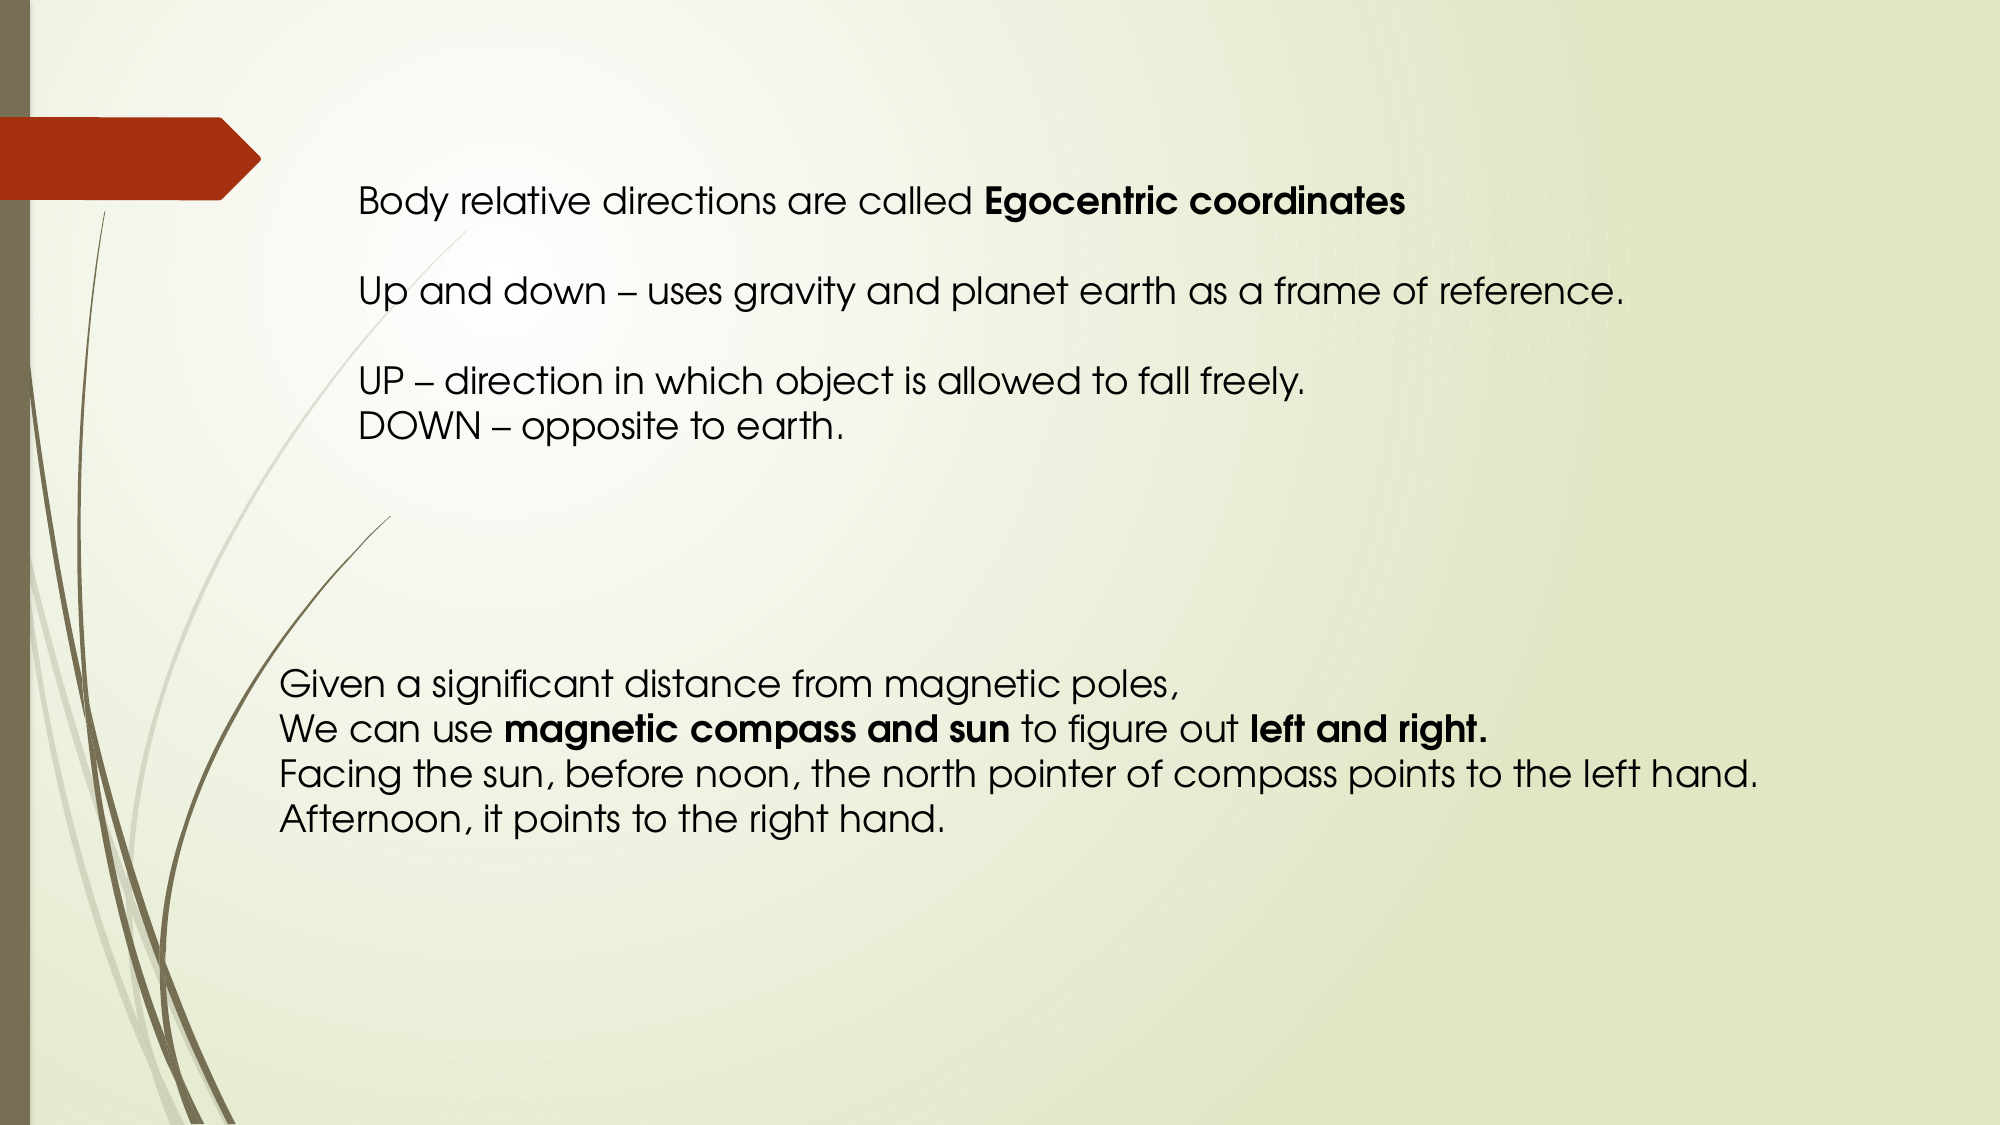

Body relative directions are called Egocentric coordinates

Up and down – uses gravity and planet earth as a frame of reference.

UP – direction in which object is allowed to fall freely.
DOWN – opposite to earth.
Given a significant distance from magnetic poles,
We can use magnetic compass and sun to figure out left and right.
Facing the sun, before noon, the north pointer of compass points to the left hand.
Afternoon, it points to the right hand.